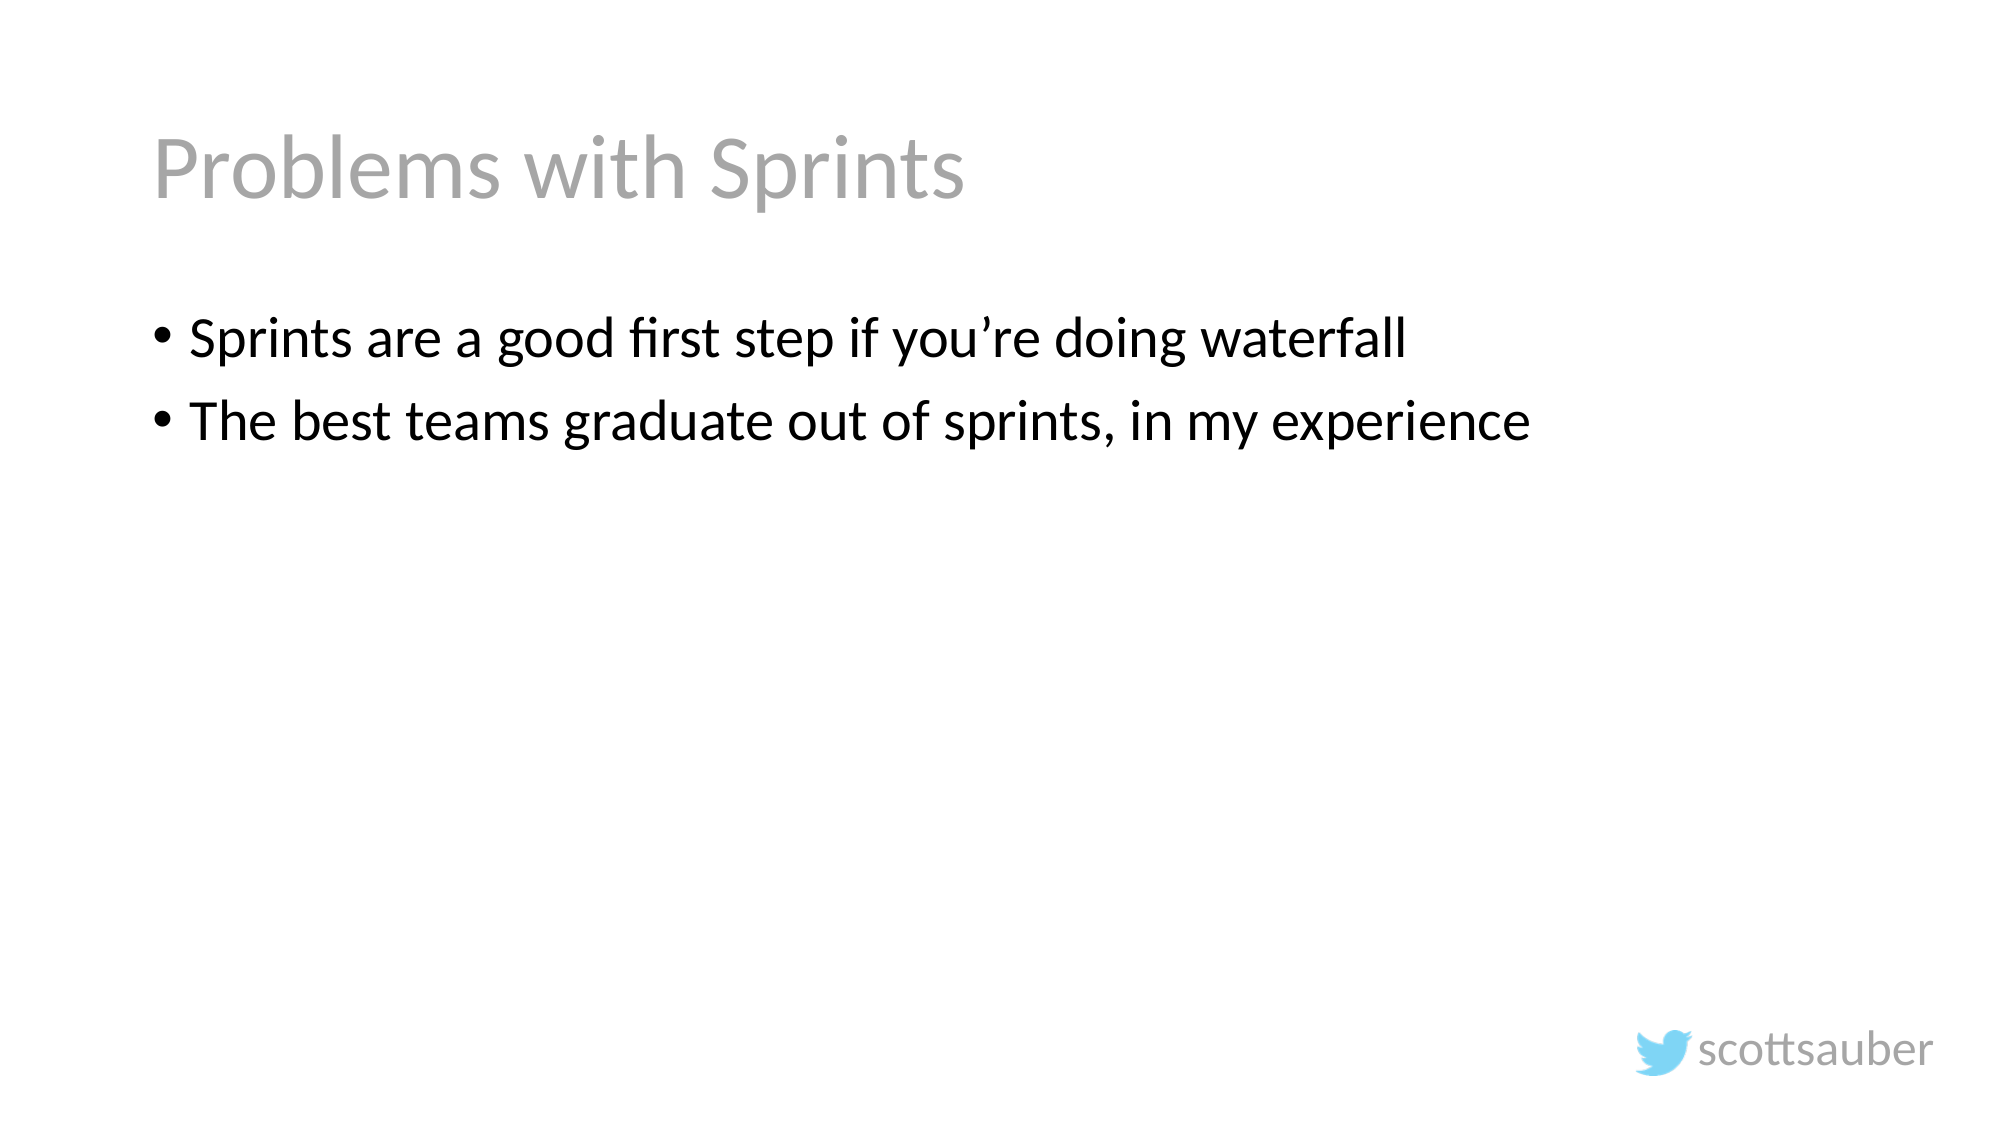

# Problems with Sprints
Sprints are a good first step if you’re doing waterfall
The best teams graduate out of sprints, in my experience
scottsauber